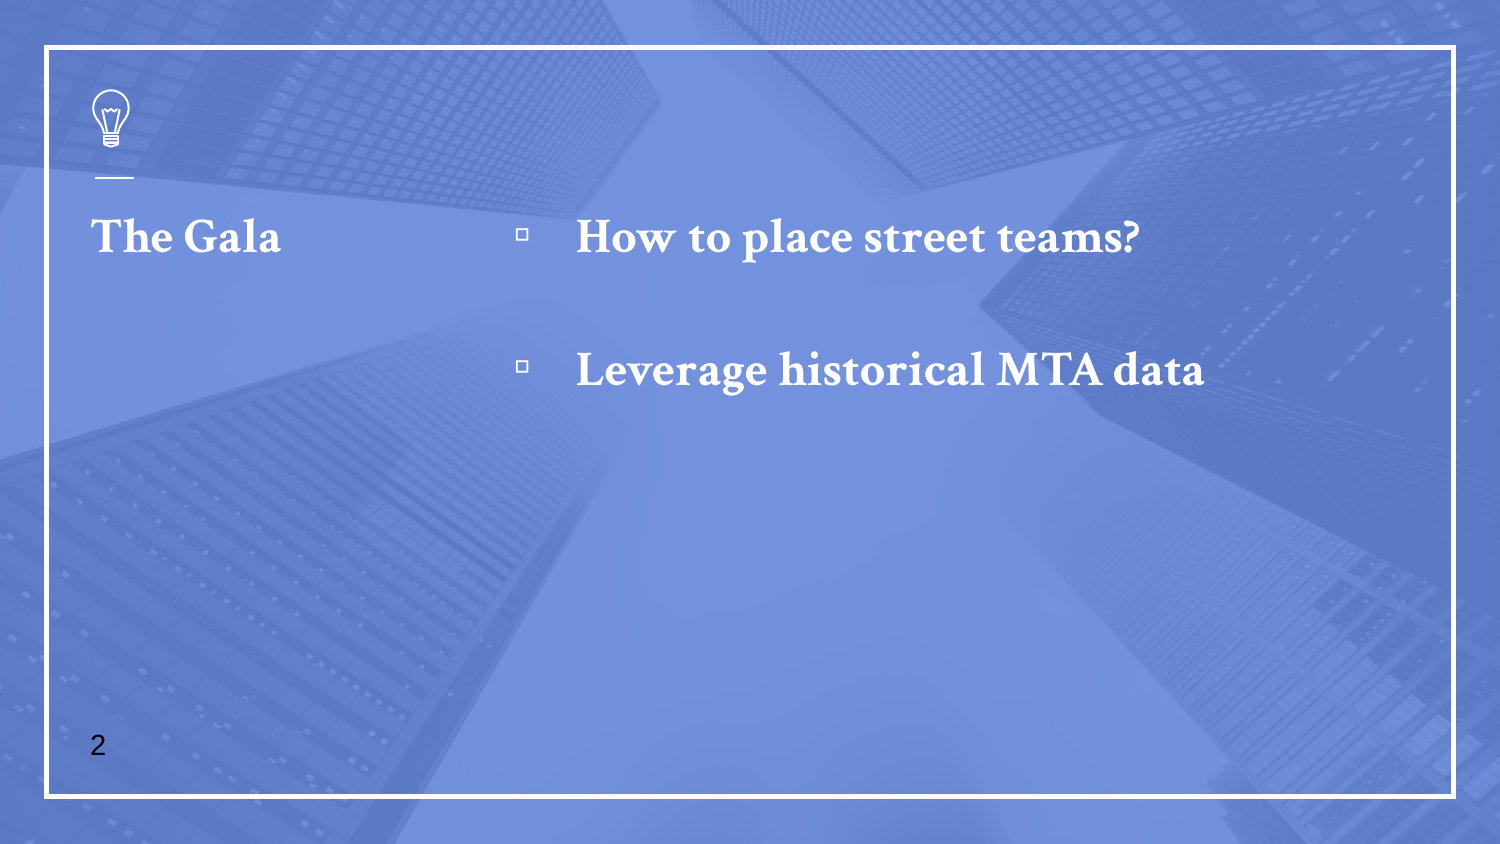

# The Gala
How to place street teams?

Leverage historical MTA data

2